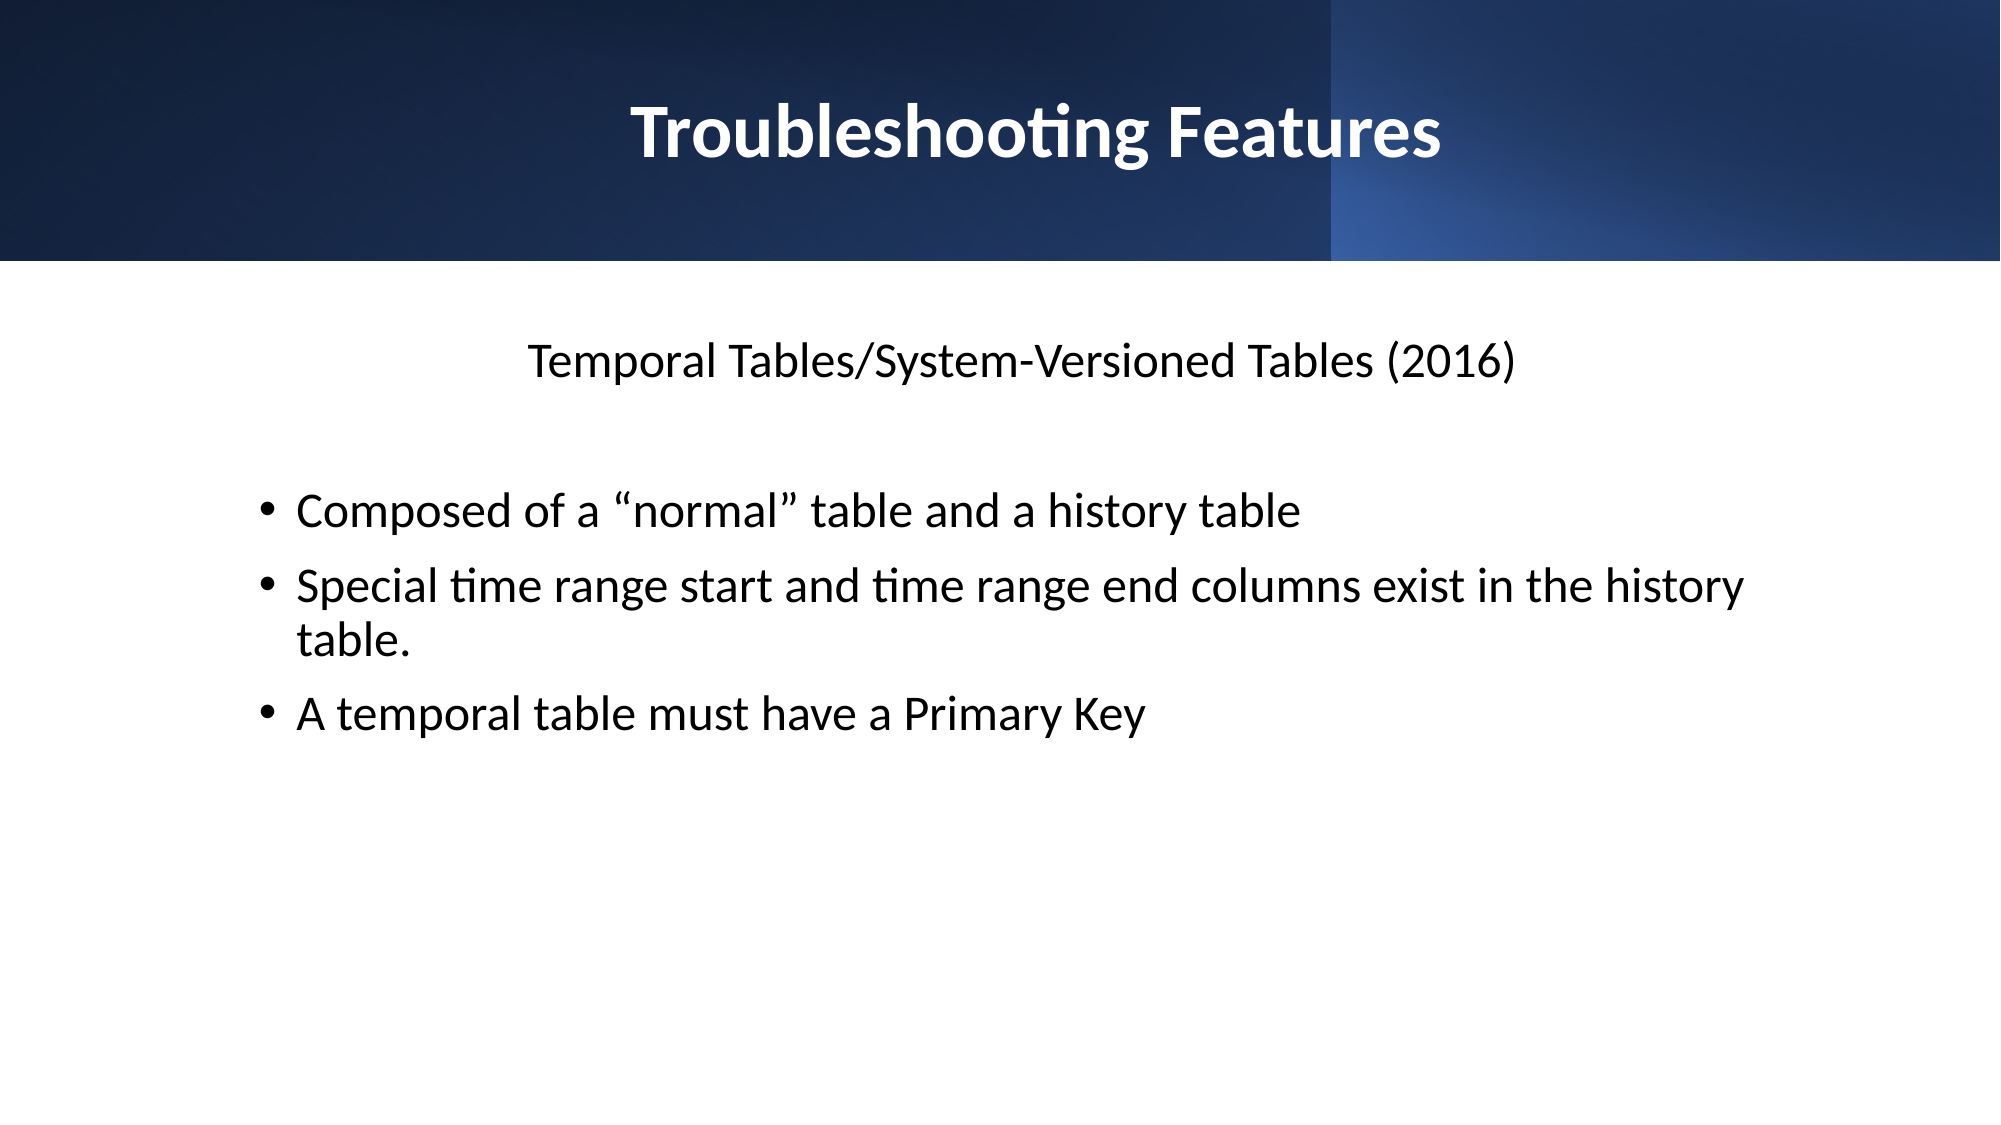

# Troubleshooting Features
Temporal Tables/System-Versioned Tables (2016)

Composed of a “normal” table and a history table
Special time range start and time range end columns exist in the history table.
A temporal table must have a Primary Key